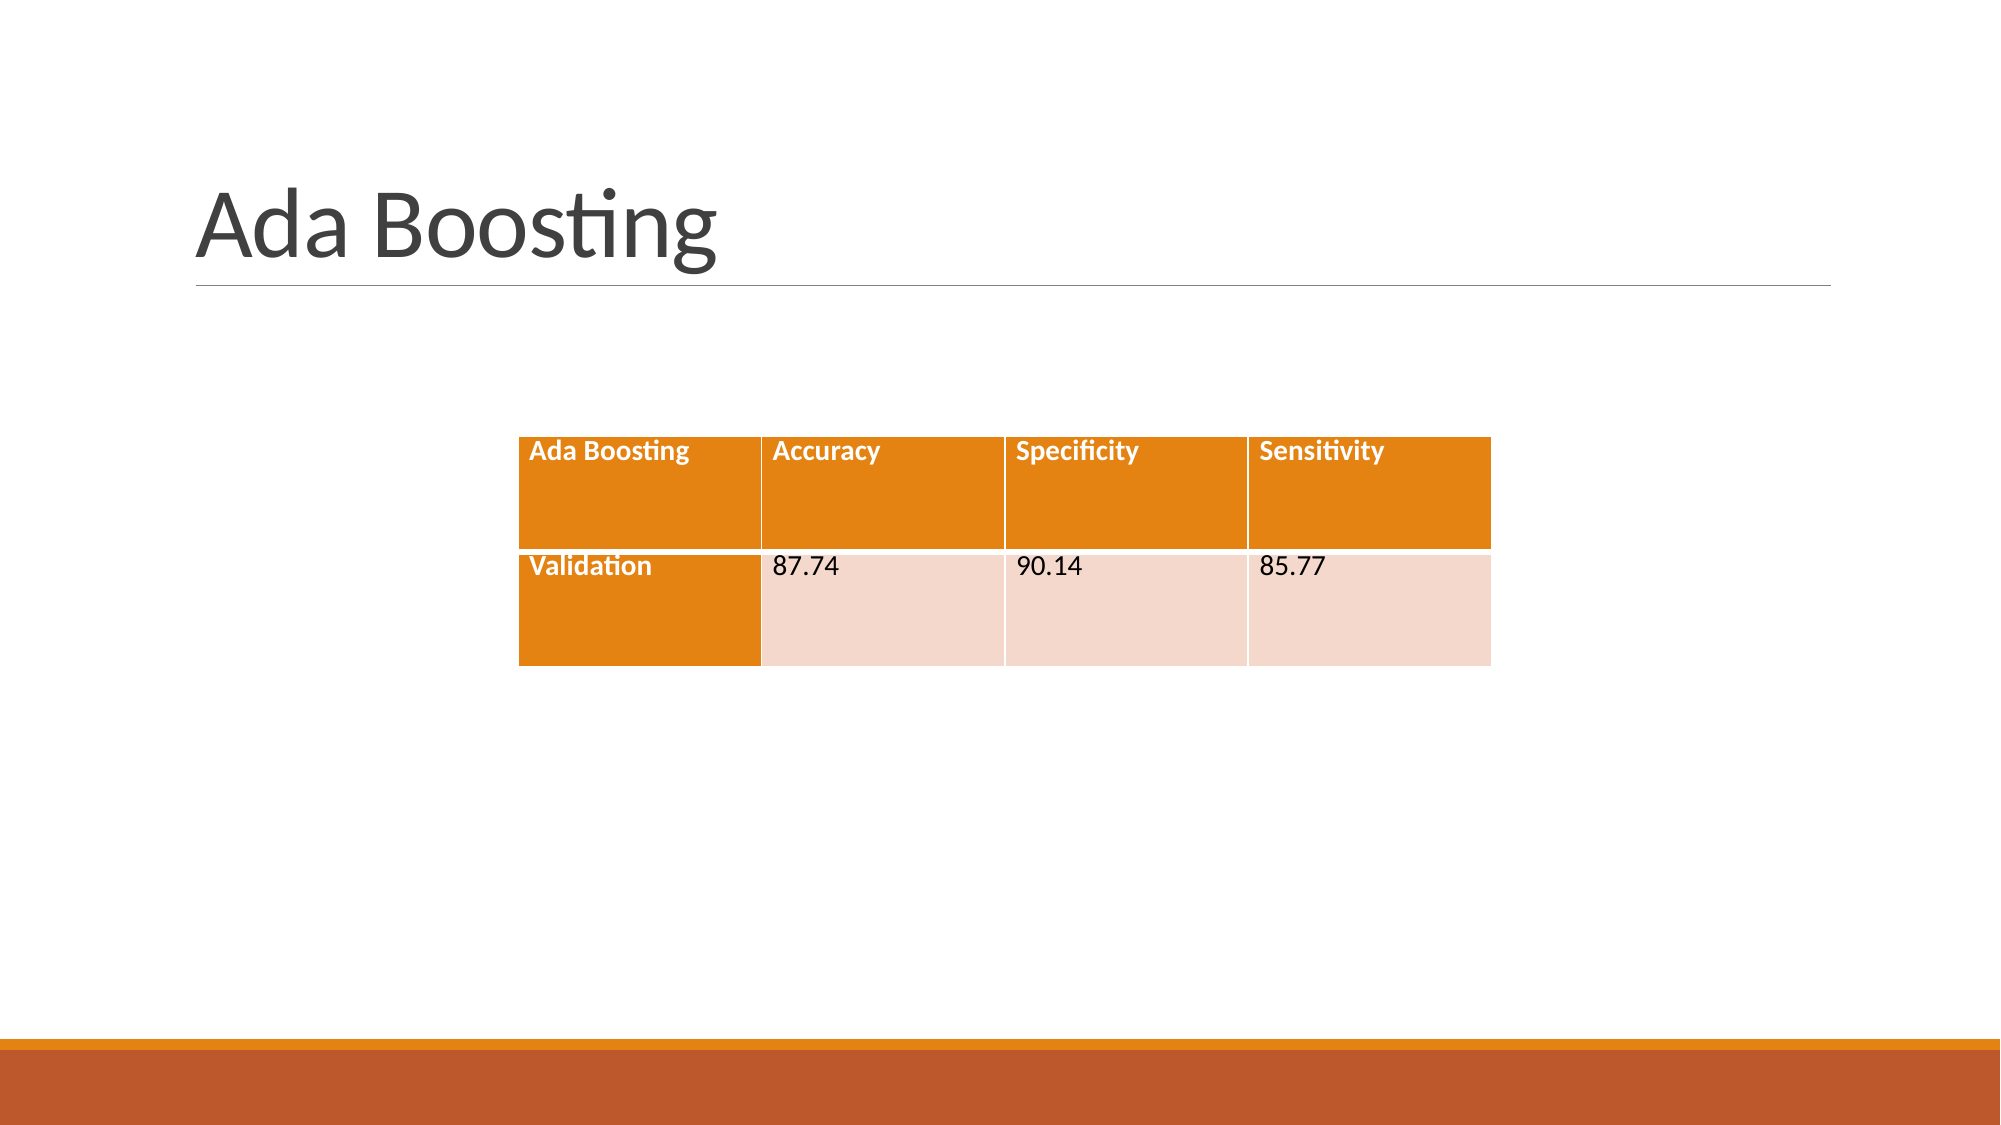

# Ada Boosting
| Ada Boosting | Accuracy | Specificity | Sensitivity |
| --- | --- | --- | --- |
| Validation | 87.74 | 90.14 | 85.77 |